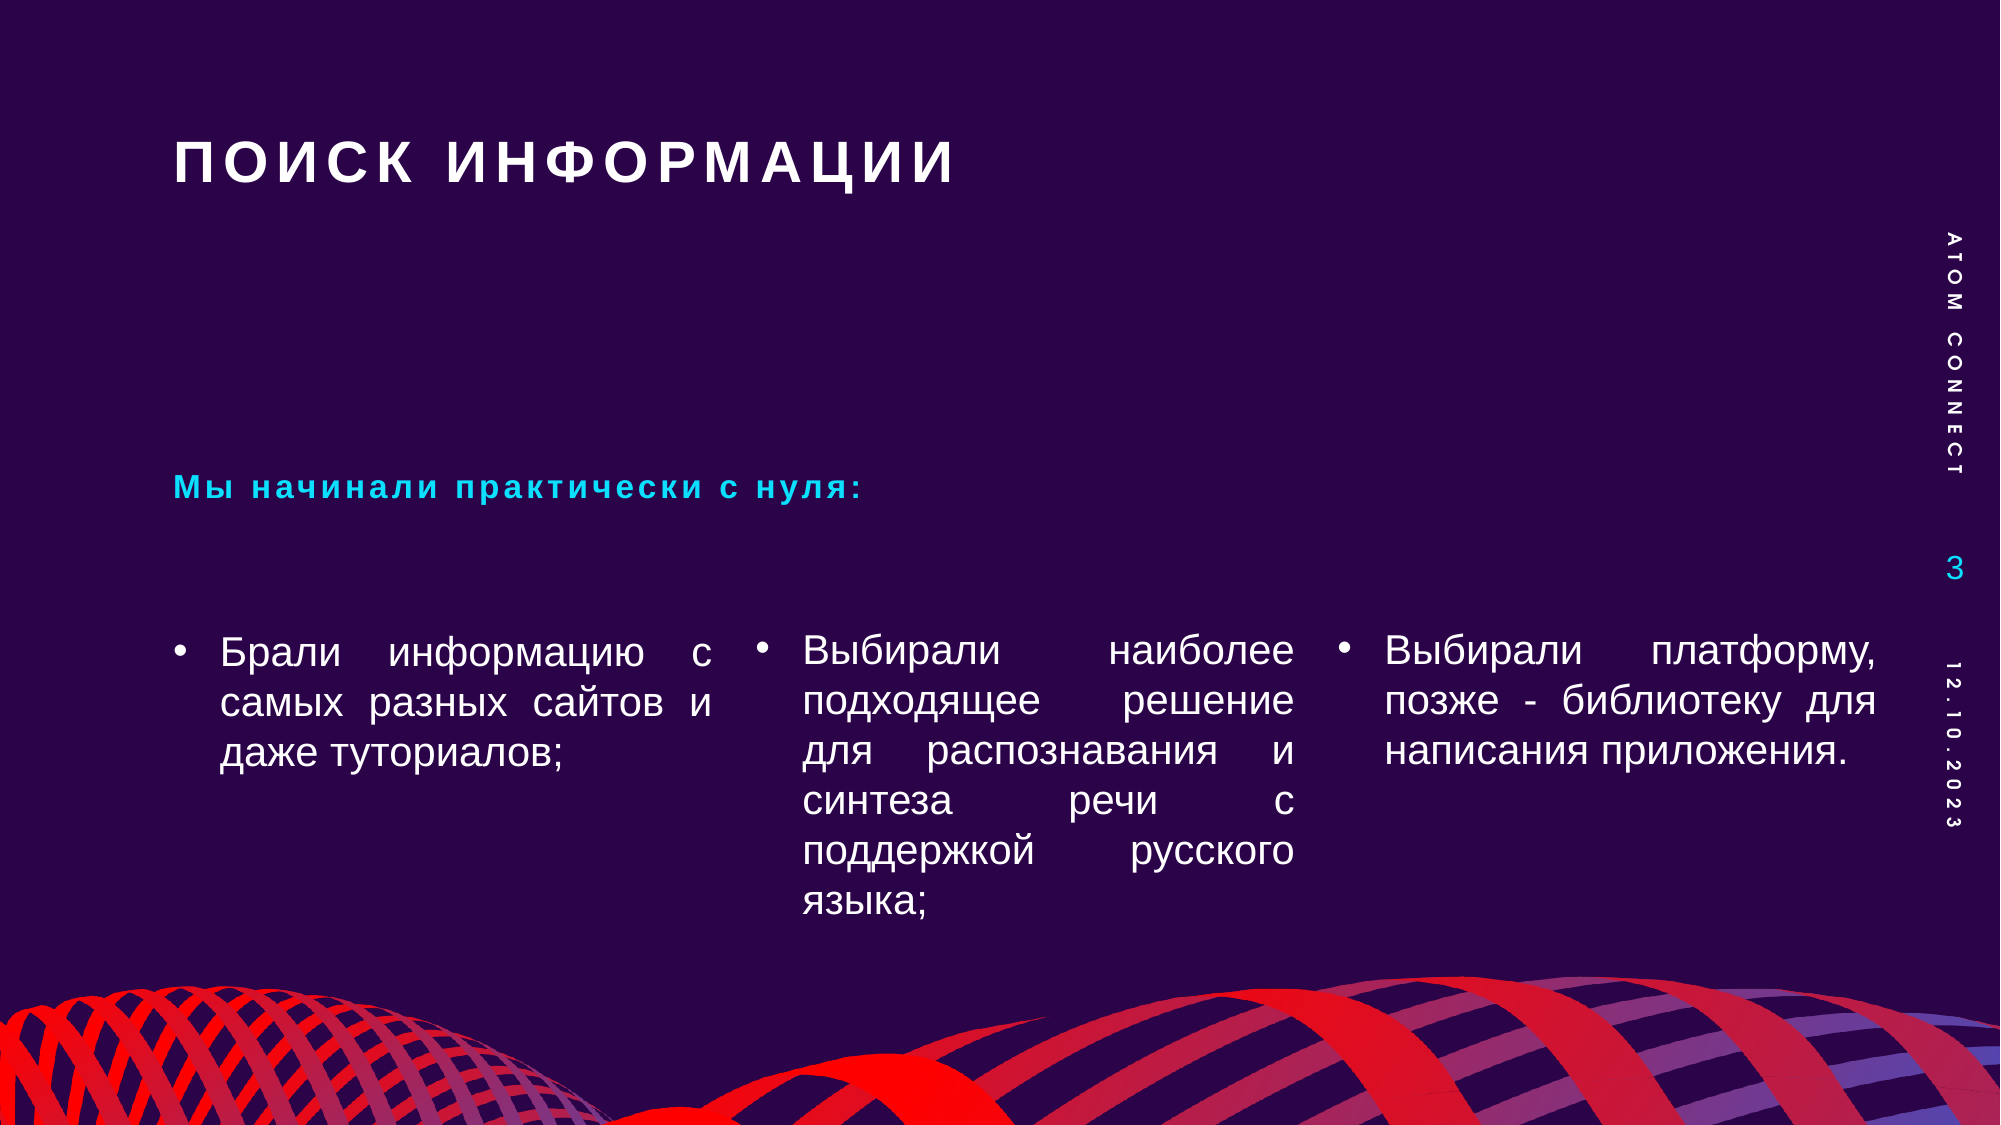

# Поиск информации
ATOM Connect
Мы начинали практически с нуля:
3
Выбирали наиболее подходящее решение для распознавания и синтеза речи с поддержкой русского языка;
Выбирали платформу, позже - библиотеку для написания приложения.
Брали информацию с самых разных сайтов и даже туториалов;
12.10.2023